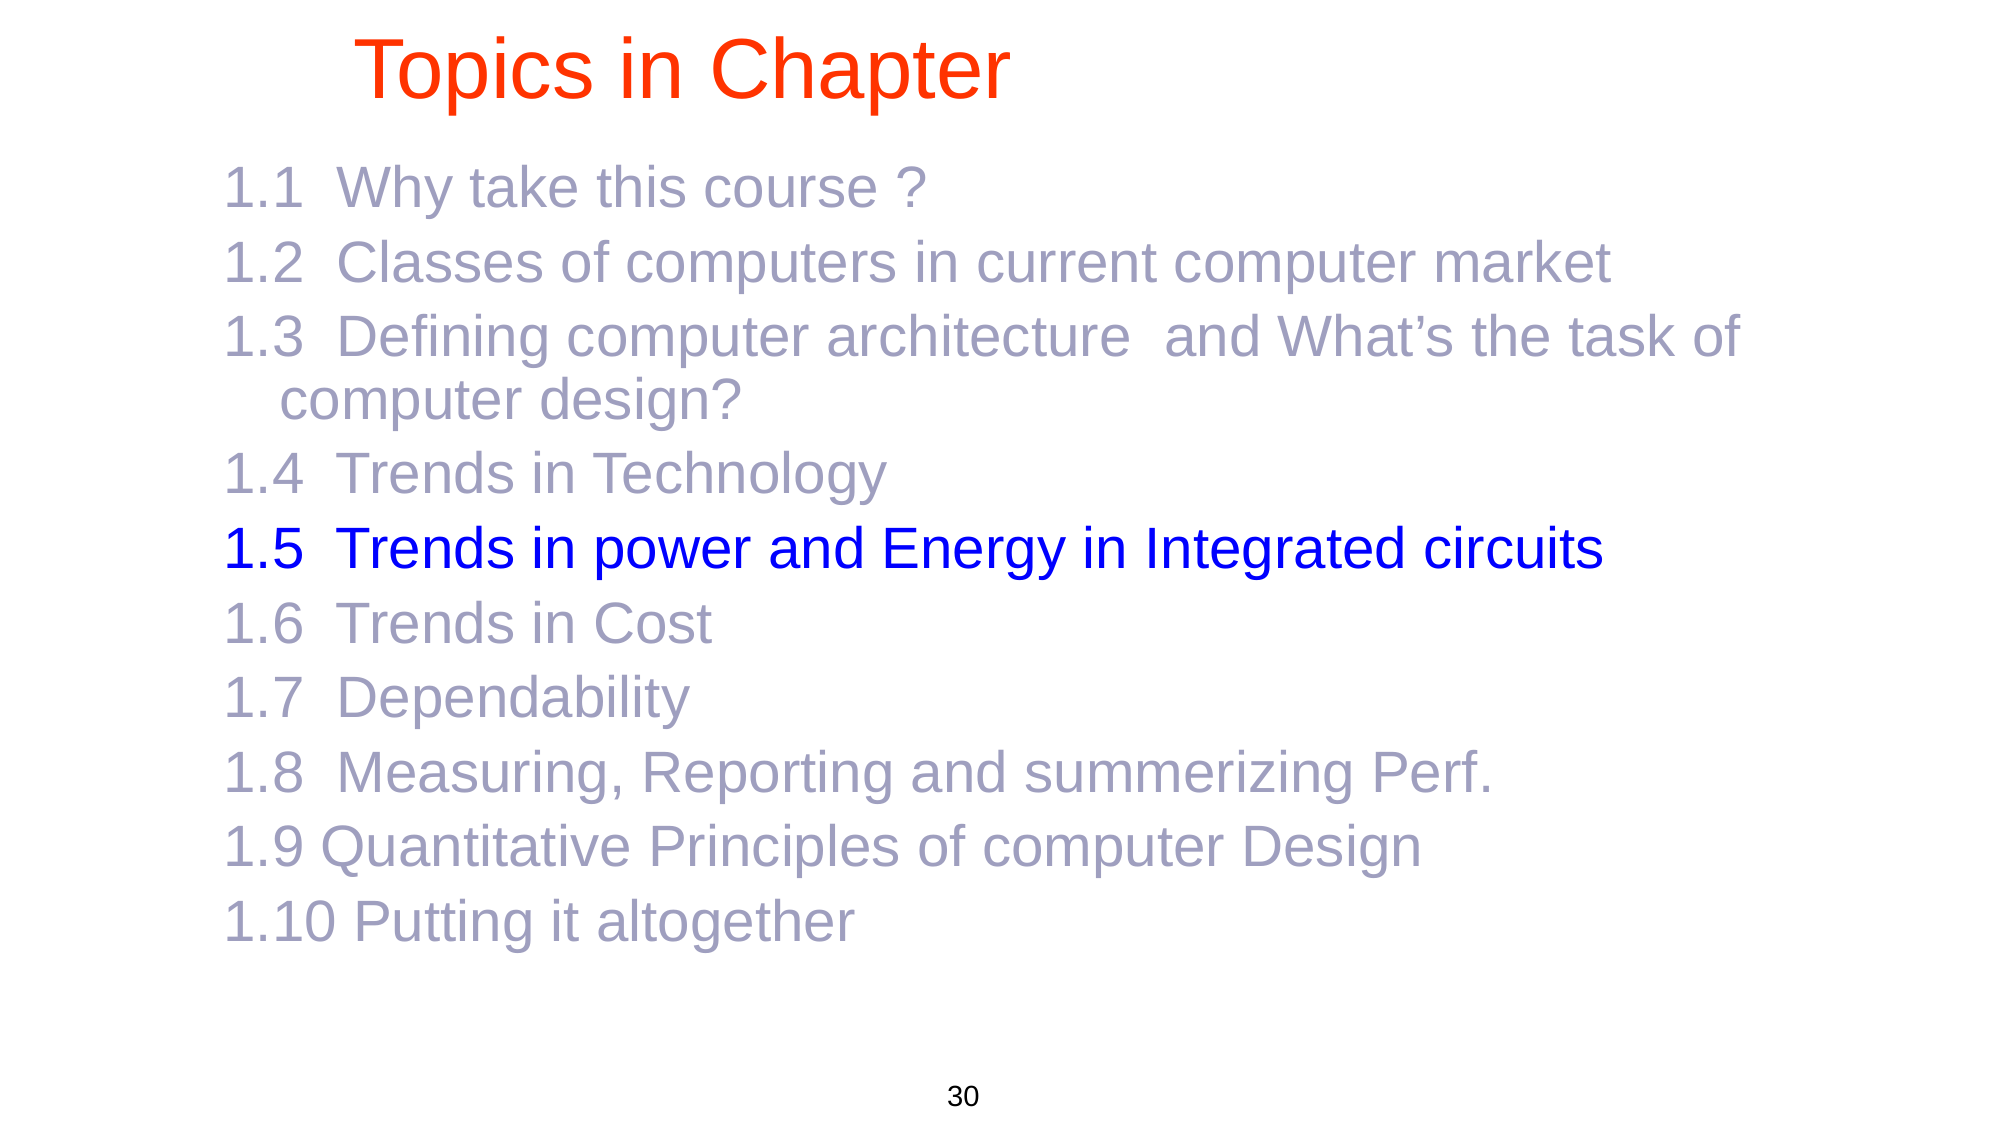

# Topics in Chapter
1.1  Why take this course ?
1.2  Classes of computers in current computer market
1.3  Defining computer architecture  and What’s the task of computer design?
1.4  Trends in Technology
1.5  Trends in power and Energy in Integrated circuits
1.6  Trends in Cost
1.7  Dependability
1.8  Measuring, Reporting and summerizing Perf.
1.9 Quantitative Principles of computer Design
1.10 Putting it altogether